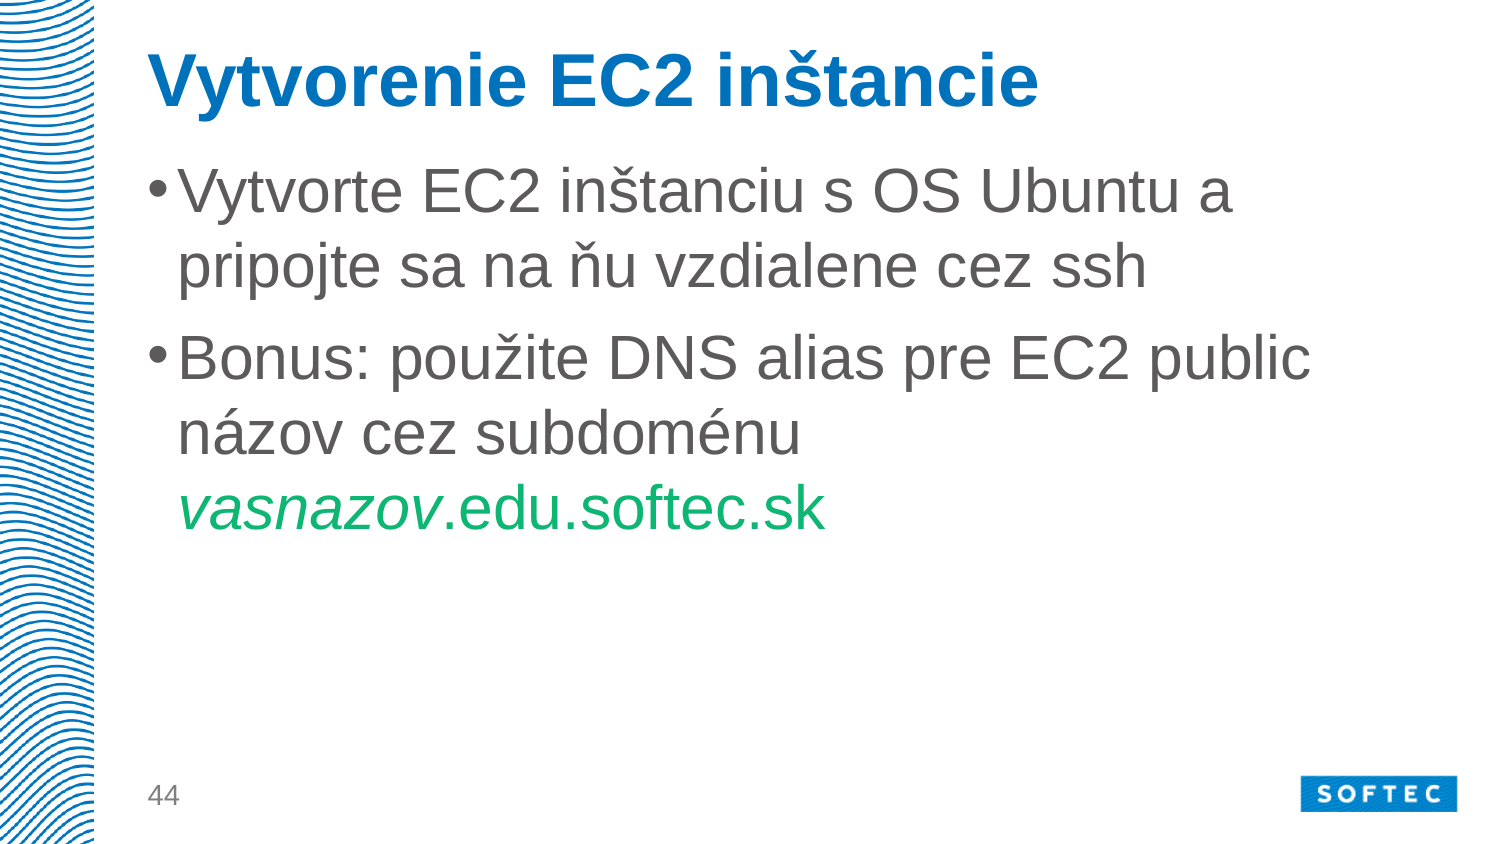

# Vytvorenie EC2 inštancie
Vytvorte EC2 inštanciu s OS Ubuntu a pripojte sa na ňu vzdialene cez ssh
Bonus: použite DNS alias pre EC2 public názov cez subdoménu vasnazov.edu.softec.sk